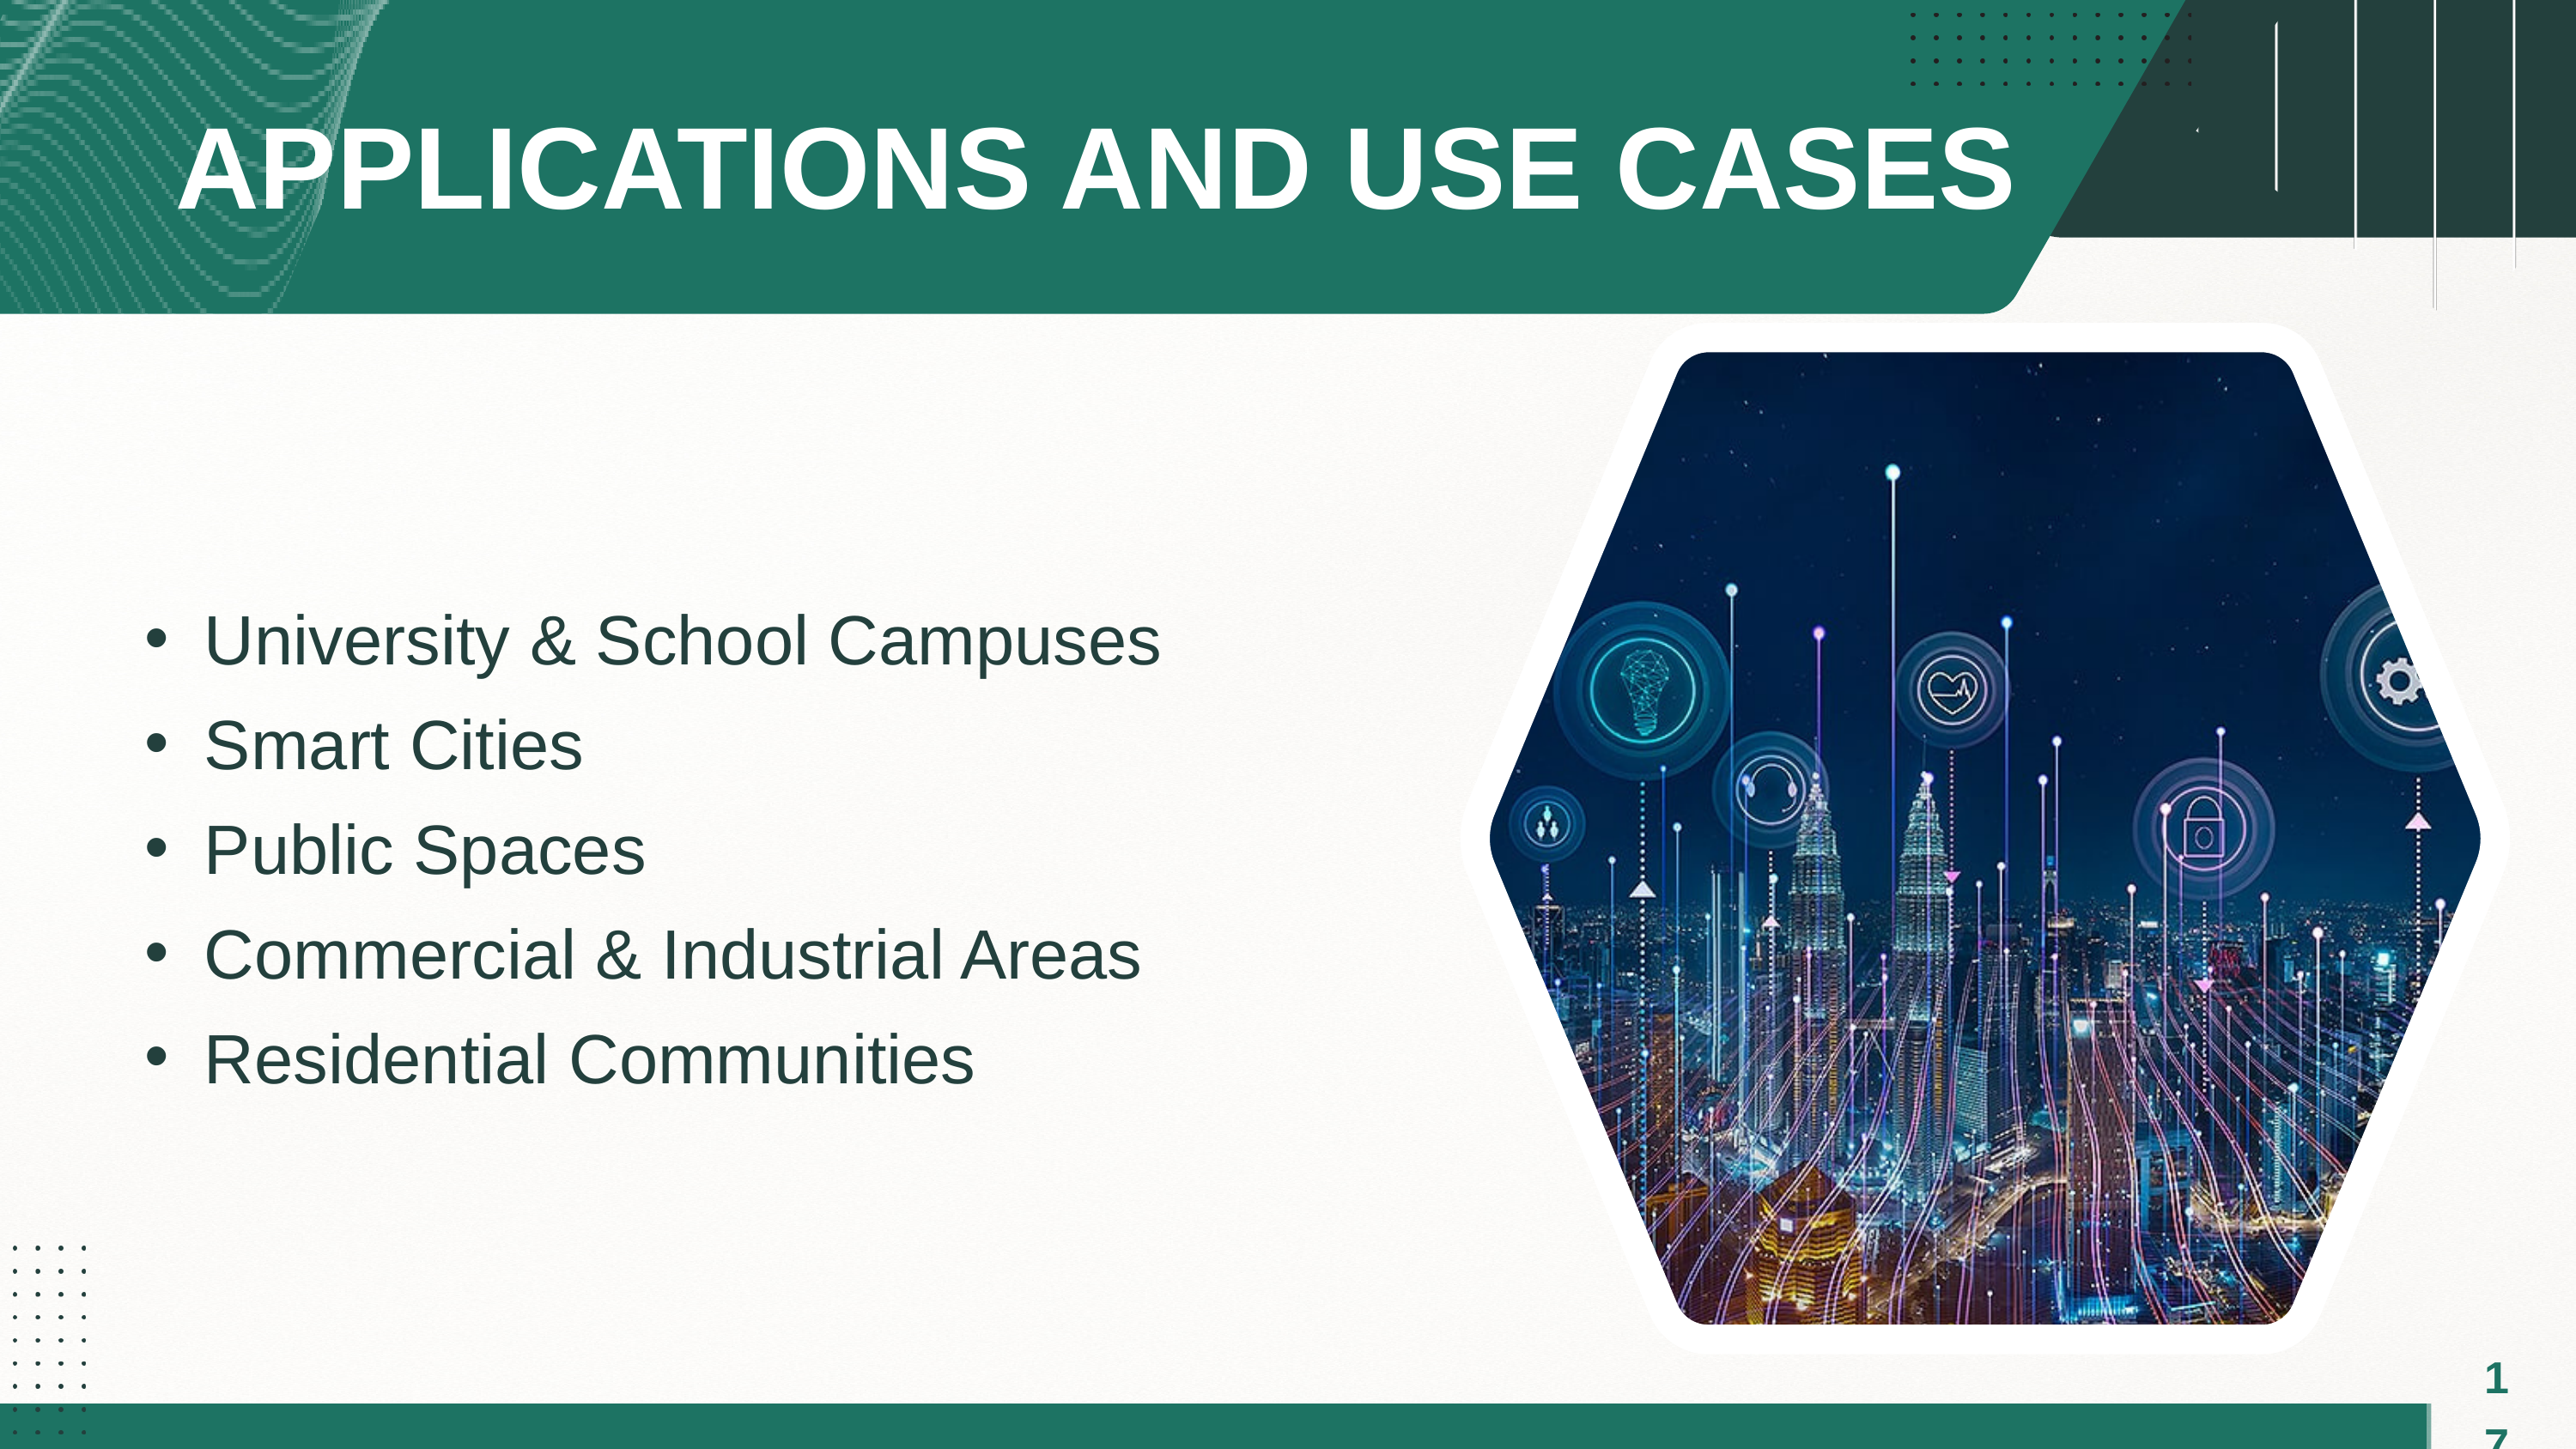

APPLICATIONS AND USE CASES

University & School Campuses
Smart Cities
Public Spaces
Commercial & Industrial Areas
Residential Communities

17